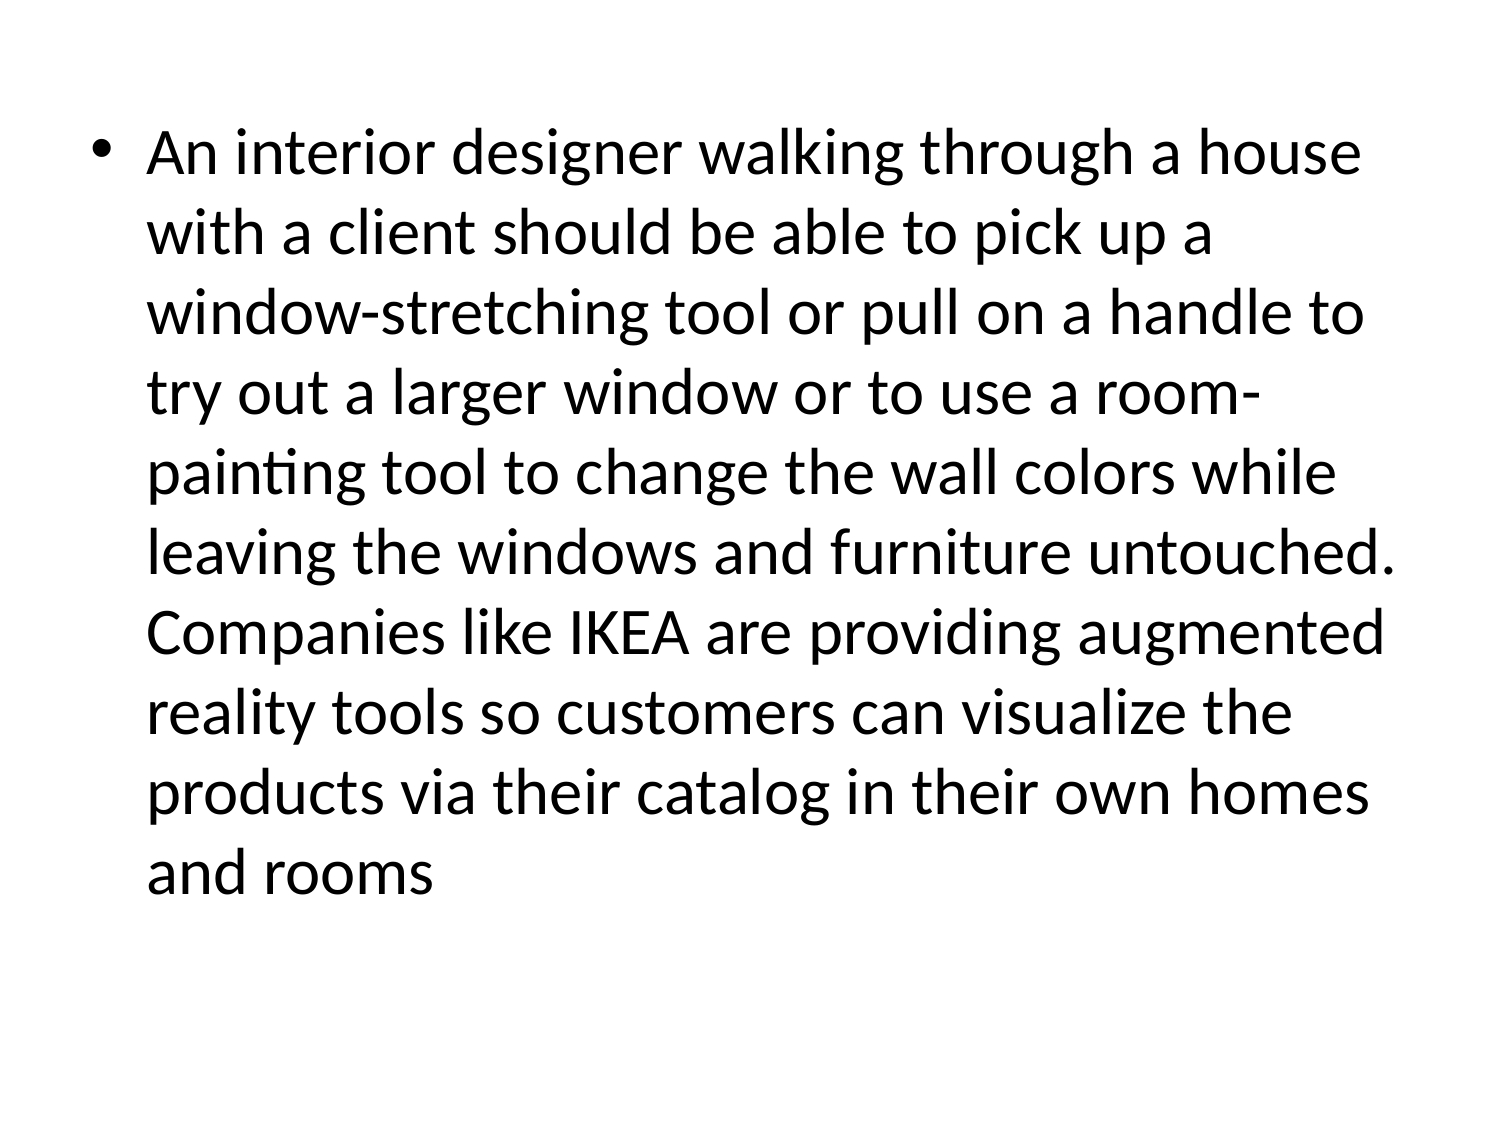

An interior designer walking through a house with a client should be able to pick up a window-stretching tool or pull on a handle to try out a larger window or to use a room-painting tool to change the wall colors while leaving the windows and furniture untouched. Companies like IKEA are providing augmented reality tools so customers can visualize the products via their catalog in their own homes and rooms